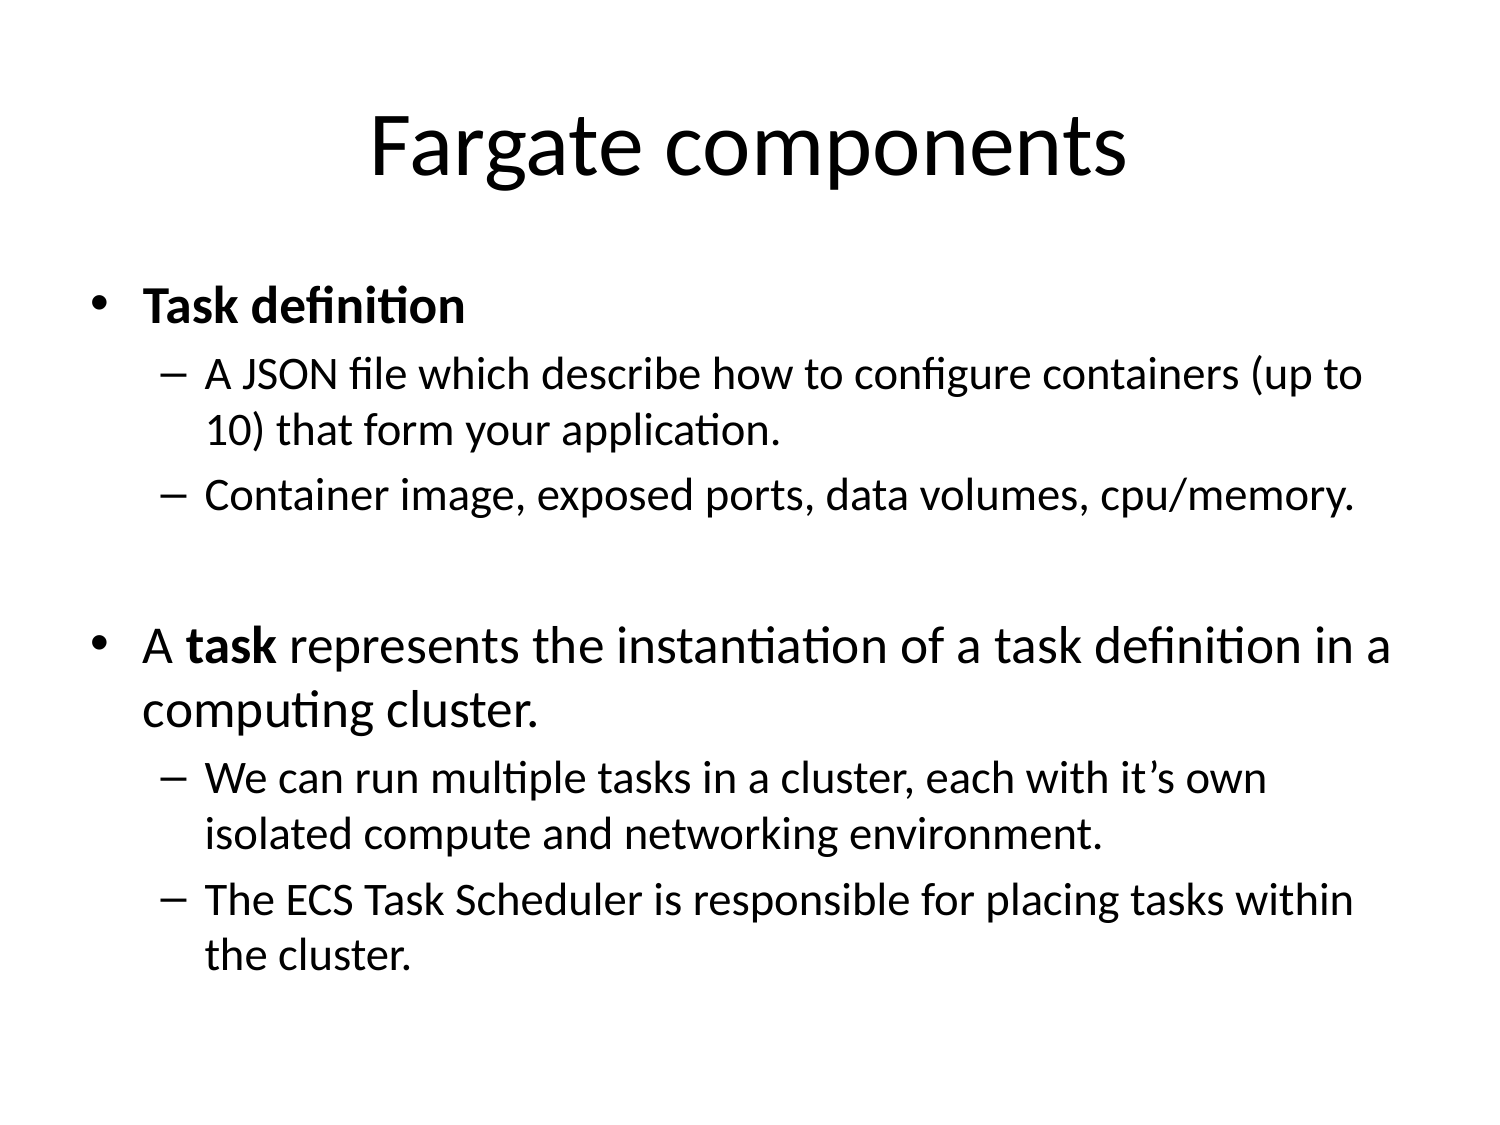

# Fargate components
Task definition
A JSON file which describe how to configure containers (up to 10) that form your application.
Container image, exposed ports, data volumes, cpu/memory.

A task represents the instantiation of a task definition in a computing cluster.
We can run multiple tasks in a cluster, each with it’s own isolated compute and networking environment.
The ECS Task Scheduler is responsible for placing tasks within the cluster.